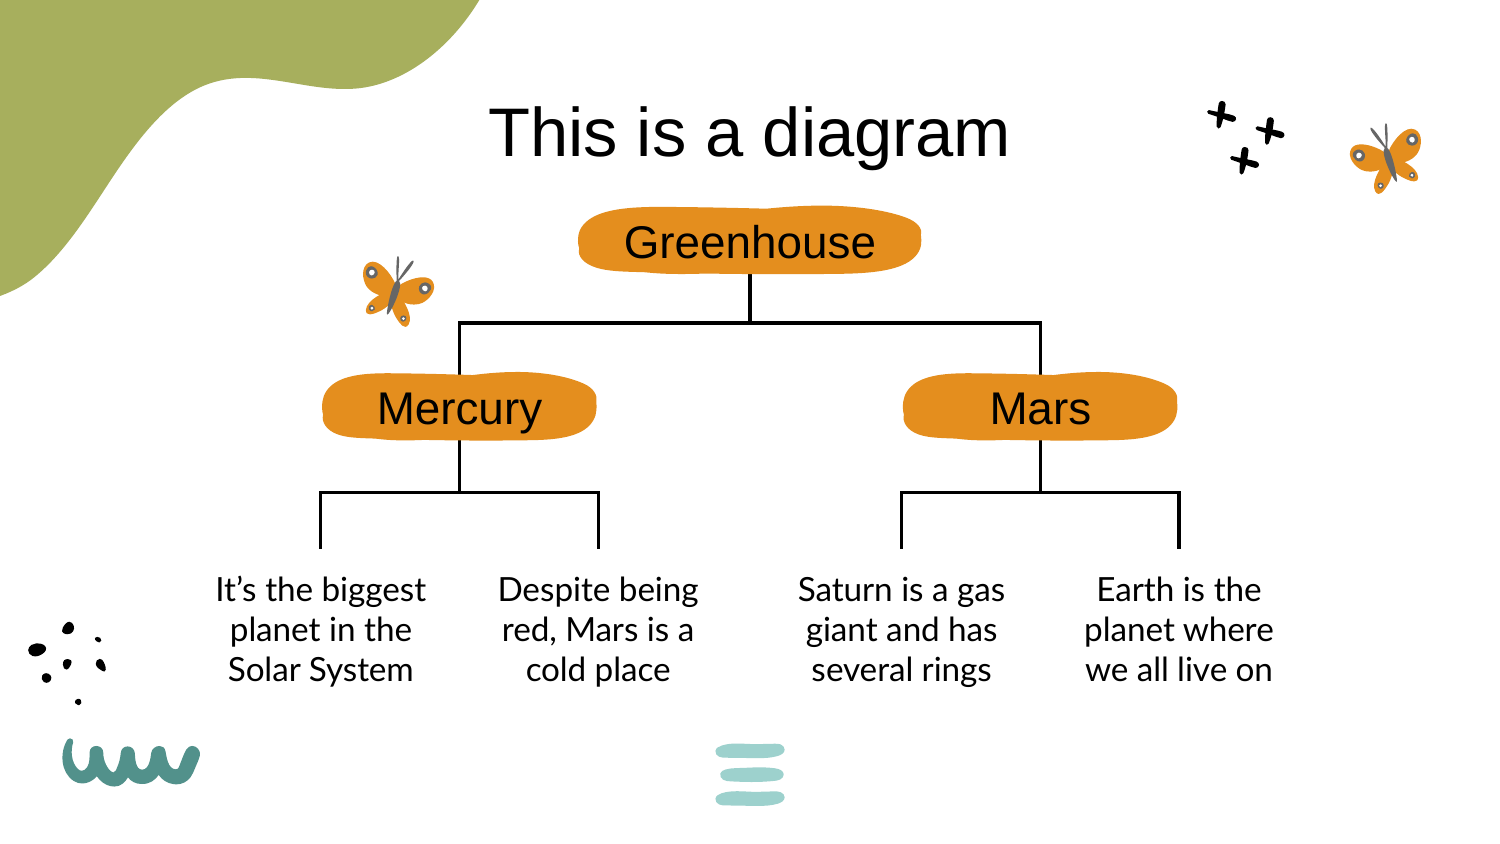

# This is a diagram

Greenhouse

Mercury
Mars
It’s the biggest planet in the Solar System
Despite being red, Mars is a cold place
Saturn is a gas giant and has several rings
Earth is the planet where we all live on